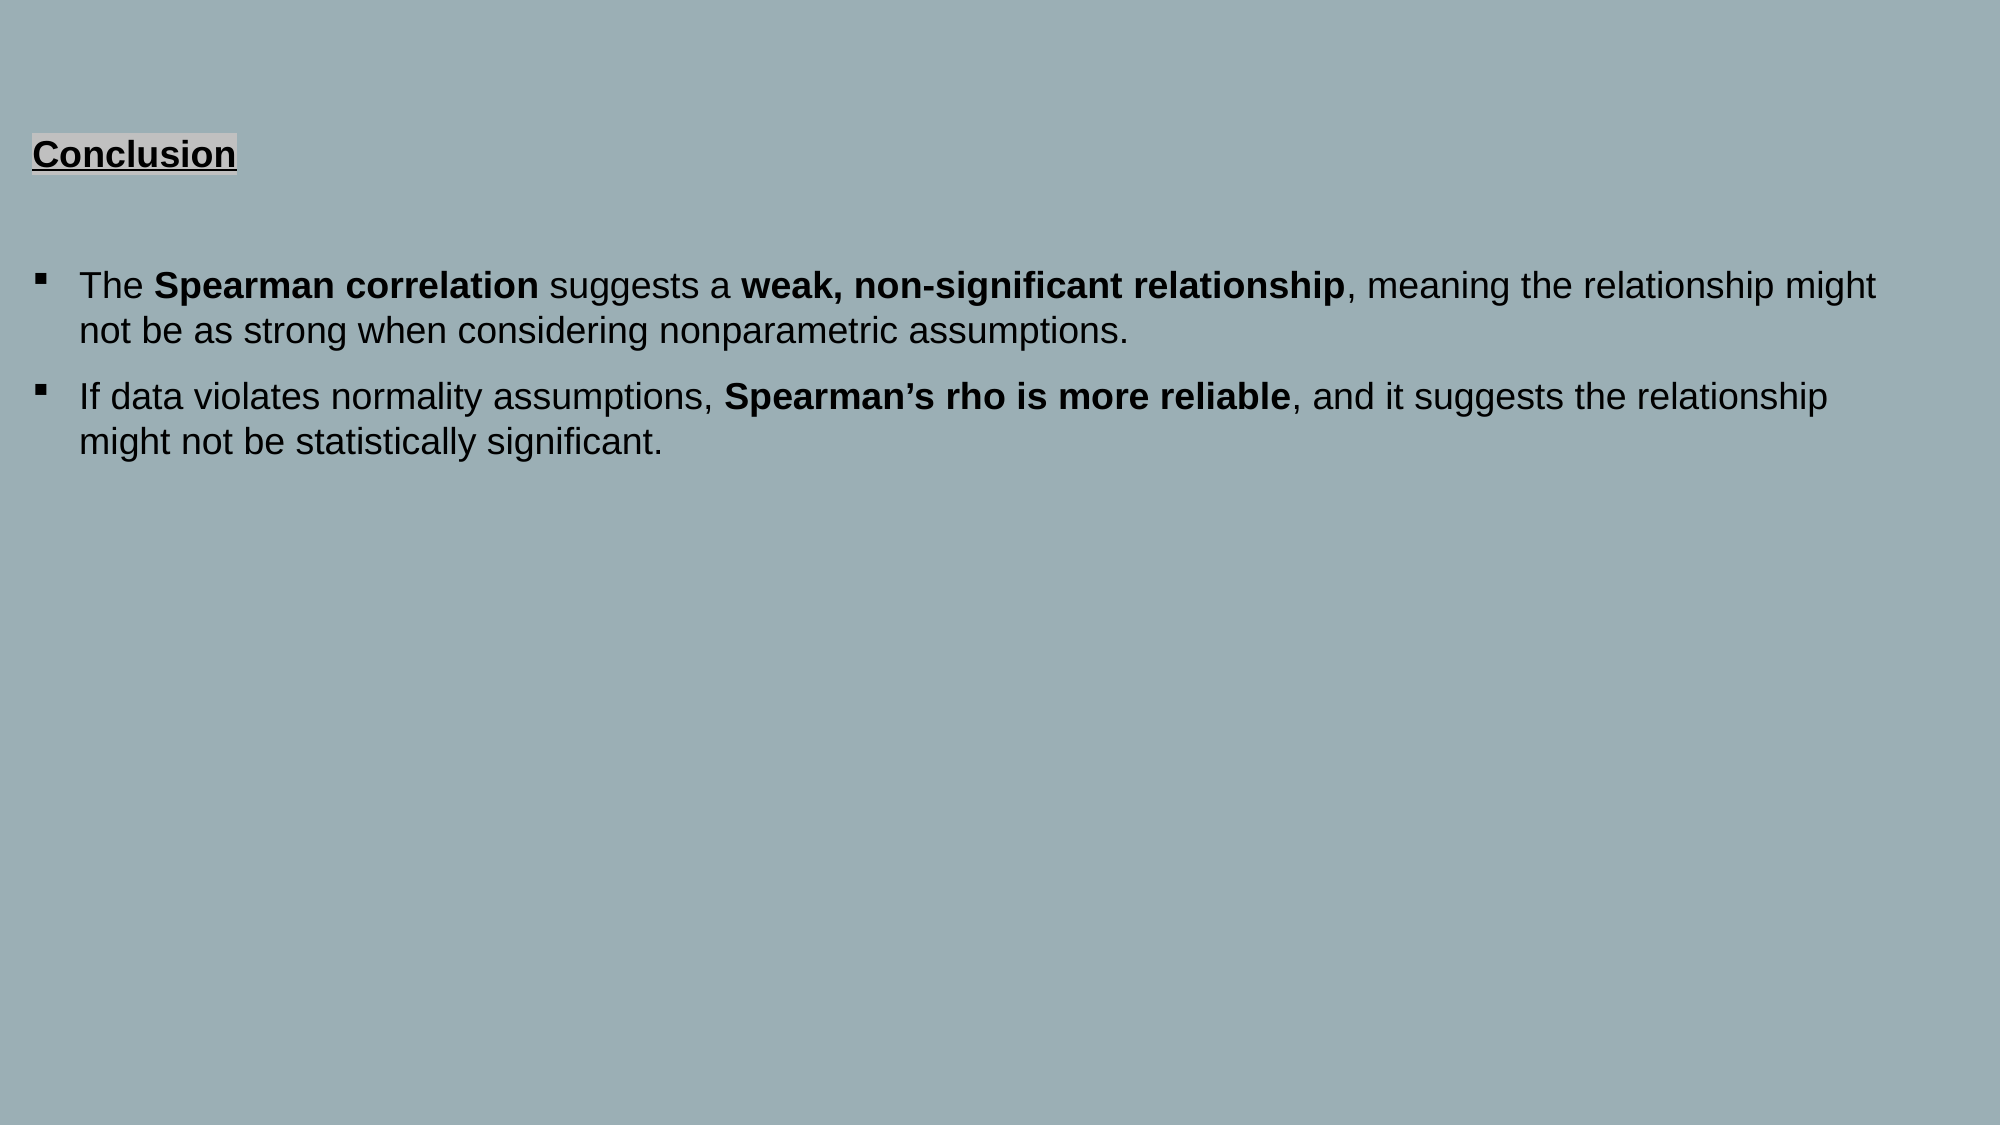

Conclusion

The Spearman correlation suggests a weak, non-significant relationship, meaning the relationship might not be as strong when considering nonparametric assumptions.
If data violates normality assumptions, Spearman’s rho is more reliable, and it suggests the relationship might not be statistically significant.